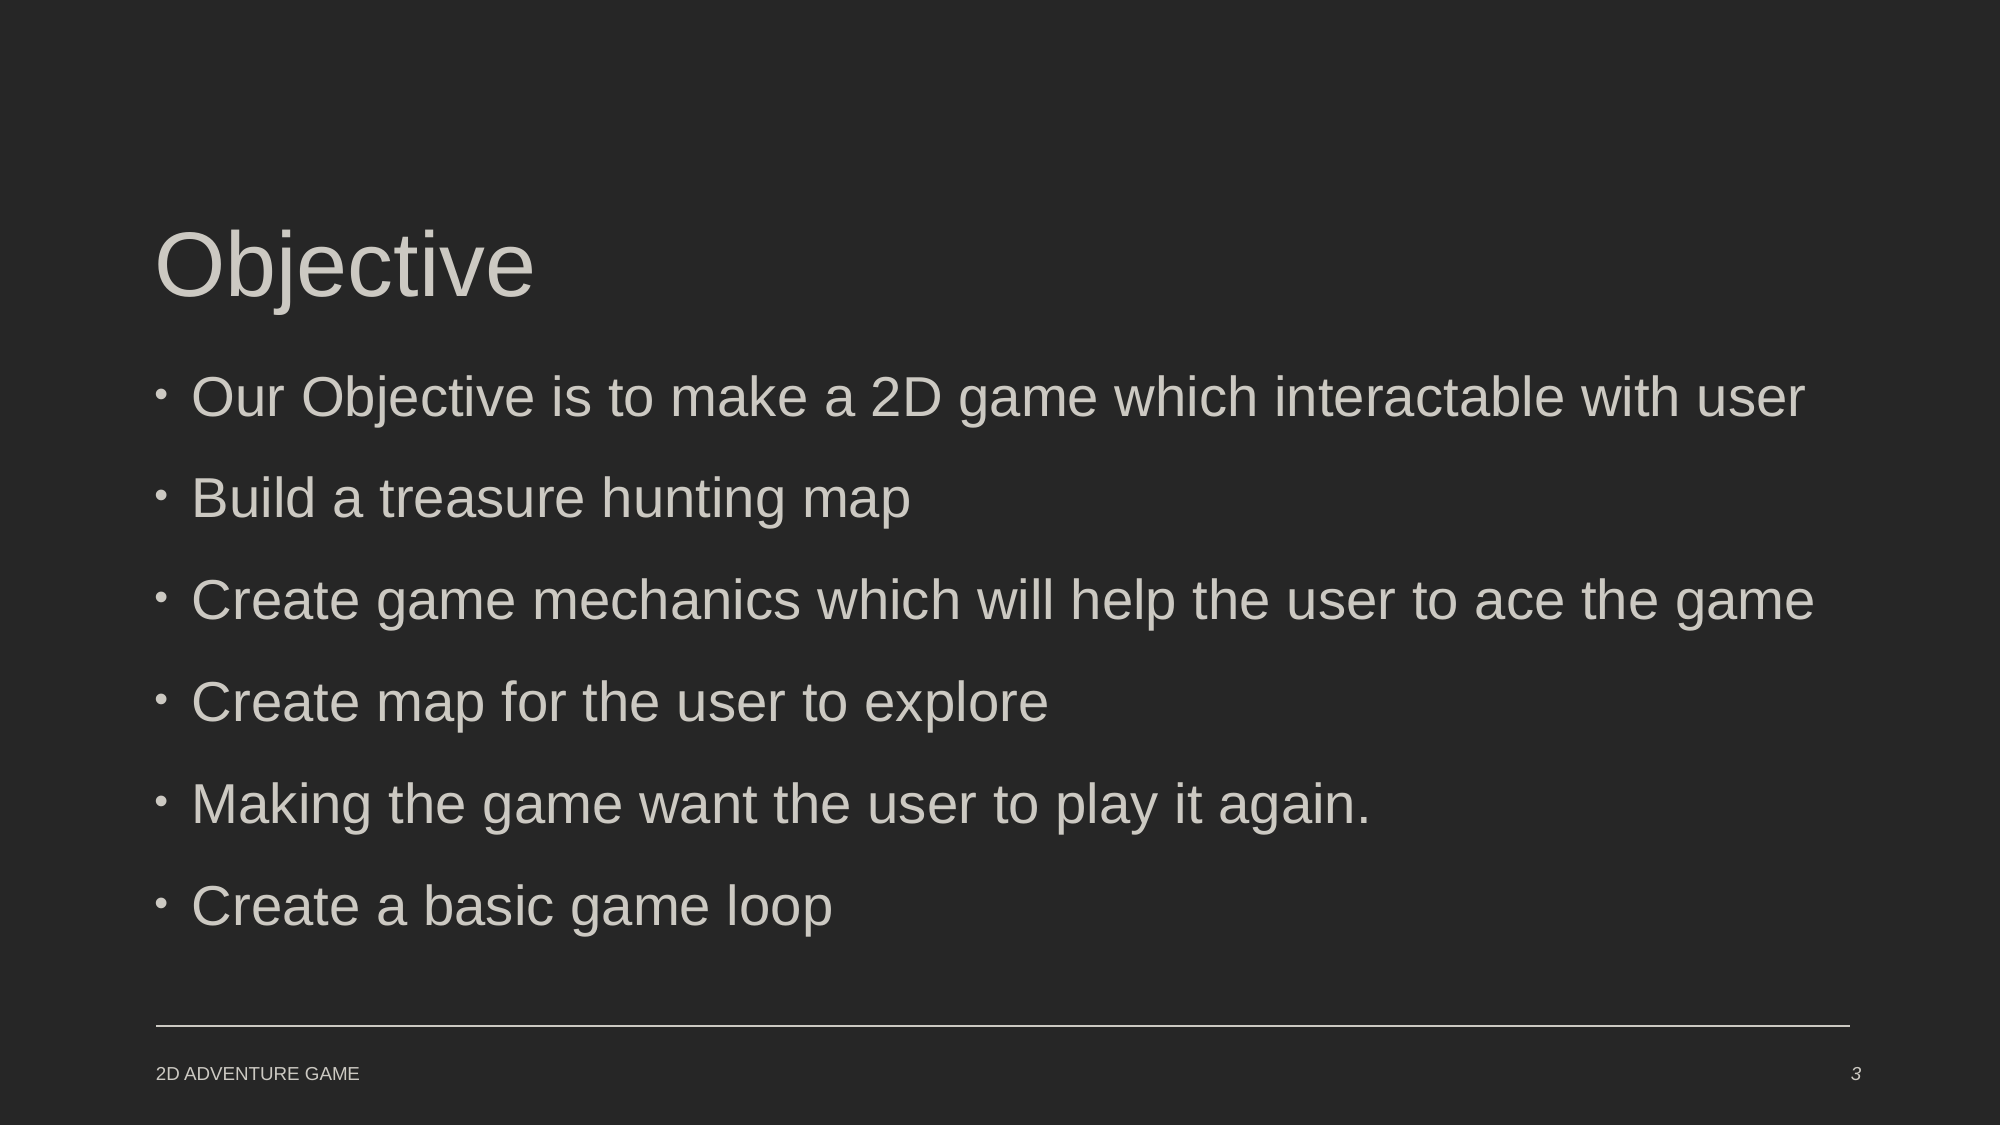

# Objective
Our Objective is to make a 2D game which interactable with user
Build a treasure hunting map
Create game mechanics which will help the user to ace the game
Create map for the user to explore
Making the game want the user to play it again.
Create a basic game loop
2D ADVENTURE GAME
3